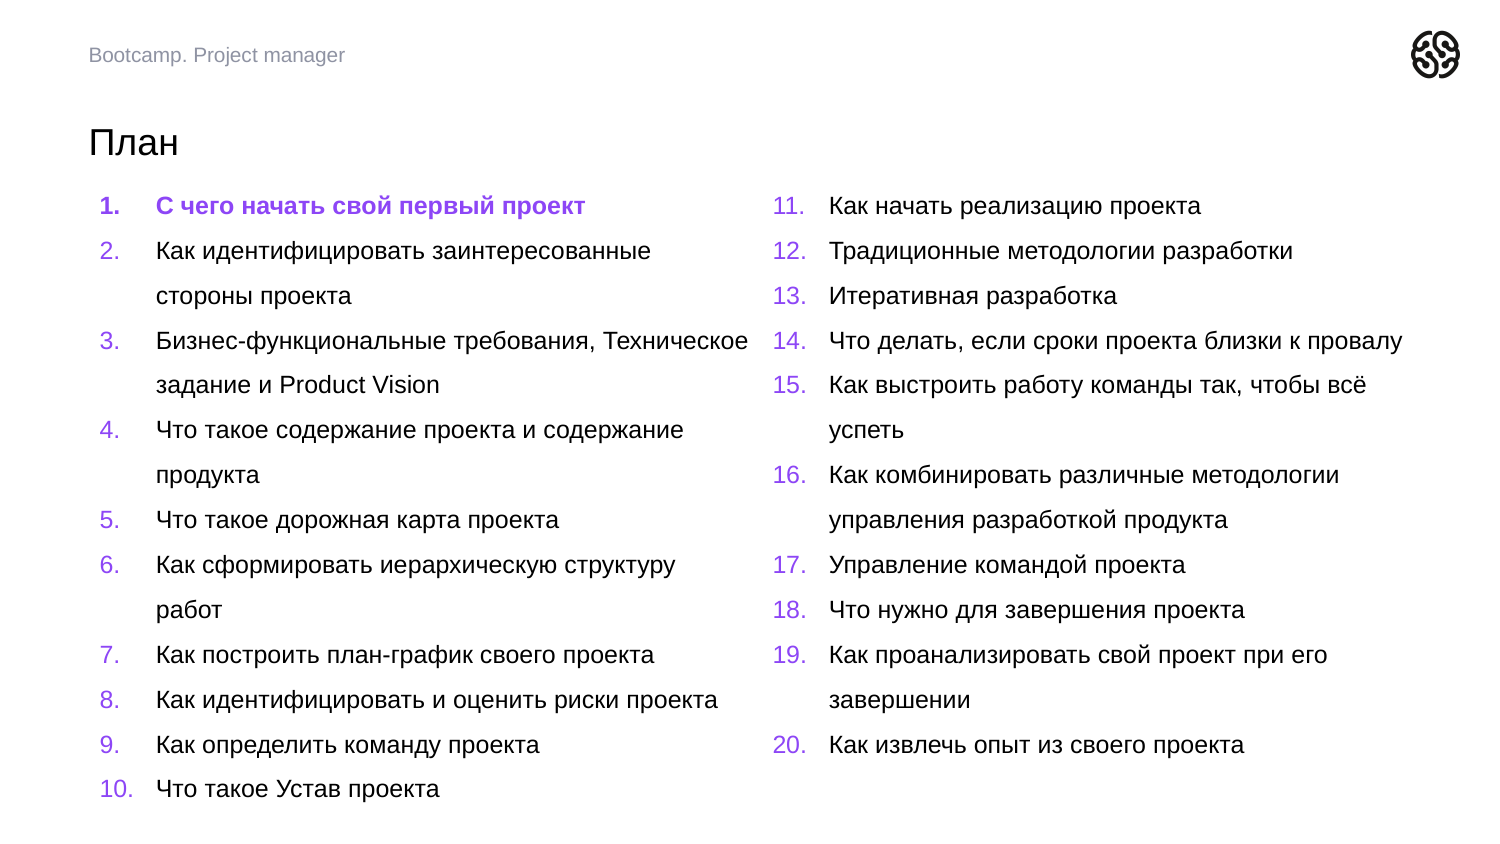

Bootcamp. Project manager
# План
С чего начать свой первый проект
Как идентифицировать заинтересованные стороны проекта
Бизнес-функциональные требования, Техническое задание и Product Vision
Что такое содержание проекта и содержание продукта
Что такое дорожная карта проекта
Как сформировать иерархическую структуру работ
Как построить план-график своего проекта
Как идентифицировать и оценить риски проекта
Как определить команду проекта
Что такое Устав проекта
Как начать реализацию проекта
Традиционные методологии разработки
Итеративная разработка
Что делать, если сроки проекта близки к провалу
Как выстроить работу команды так, чтобы всё успеть
Как комбинировать различные методологии управления разработкой продукта
Управление командой проекта
Что нужно для завершения проекта
Как проанализировать свой проект при его завершении
Как извлечь опыт из своего проекта